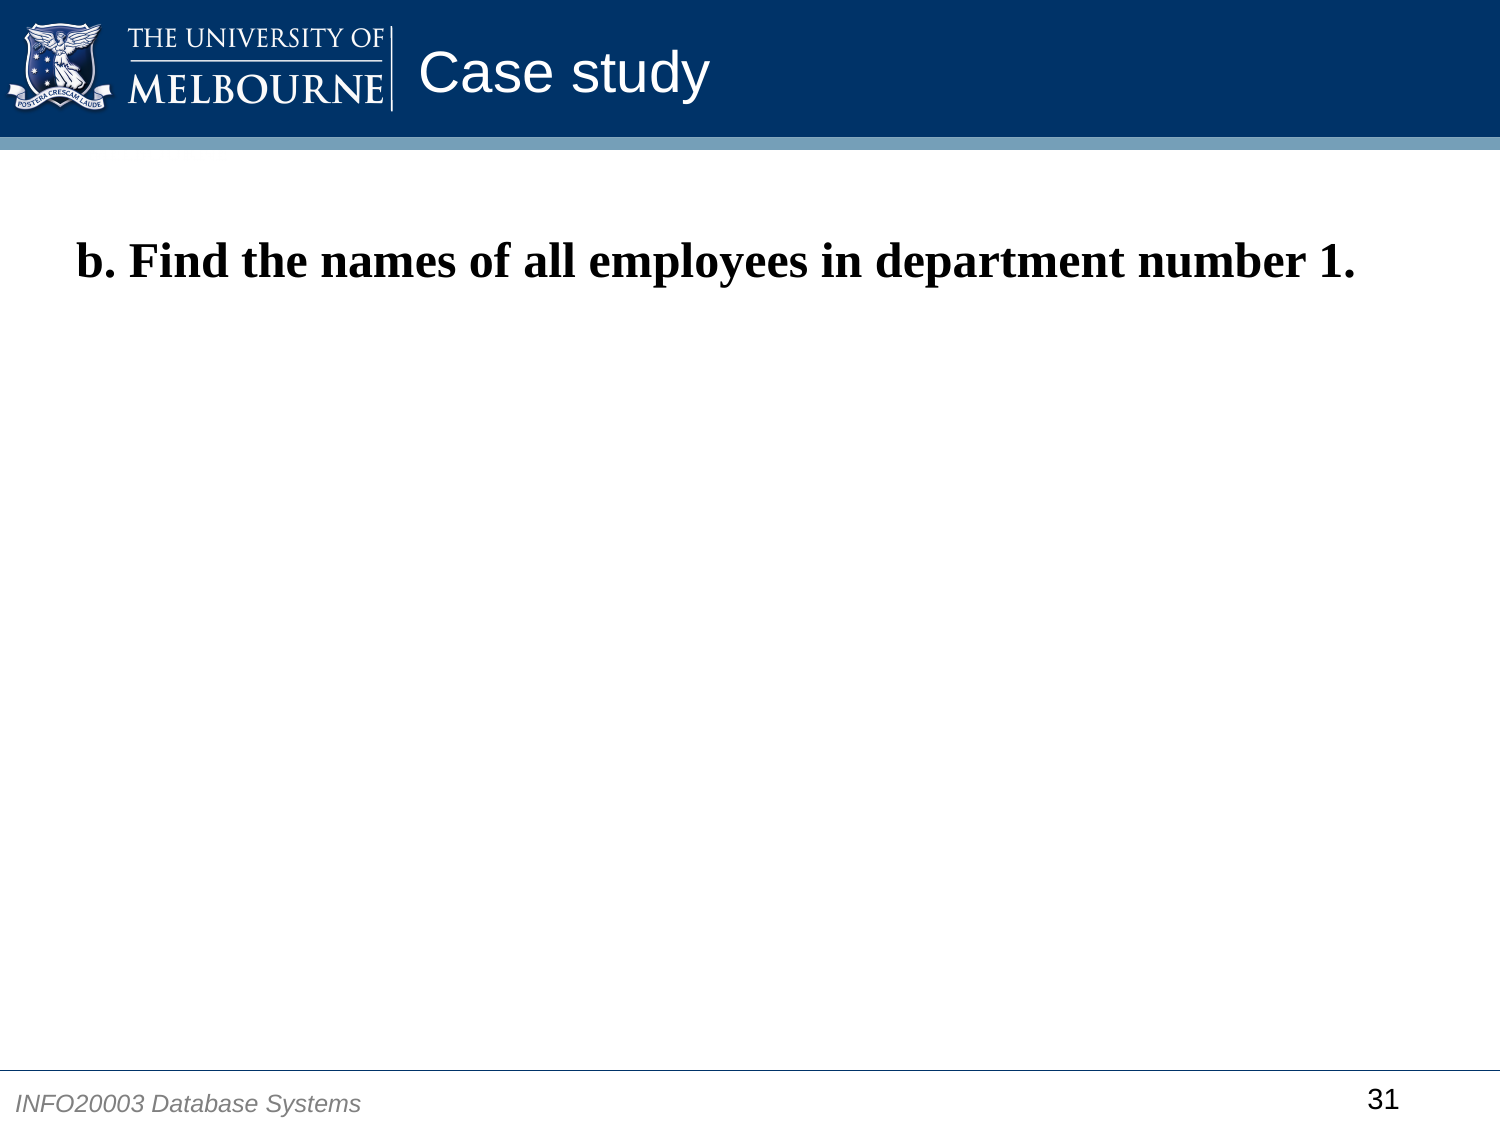

# Case study
b. Find the names of all employees in department number 1.